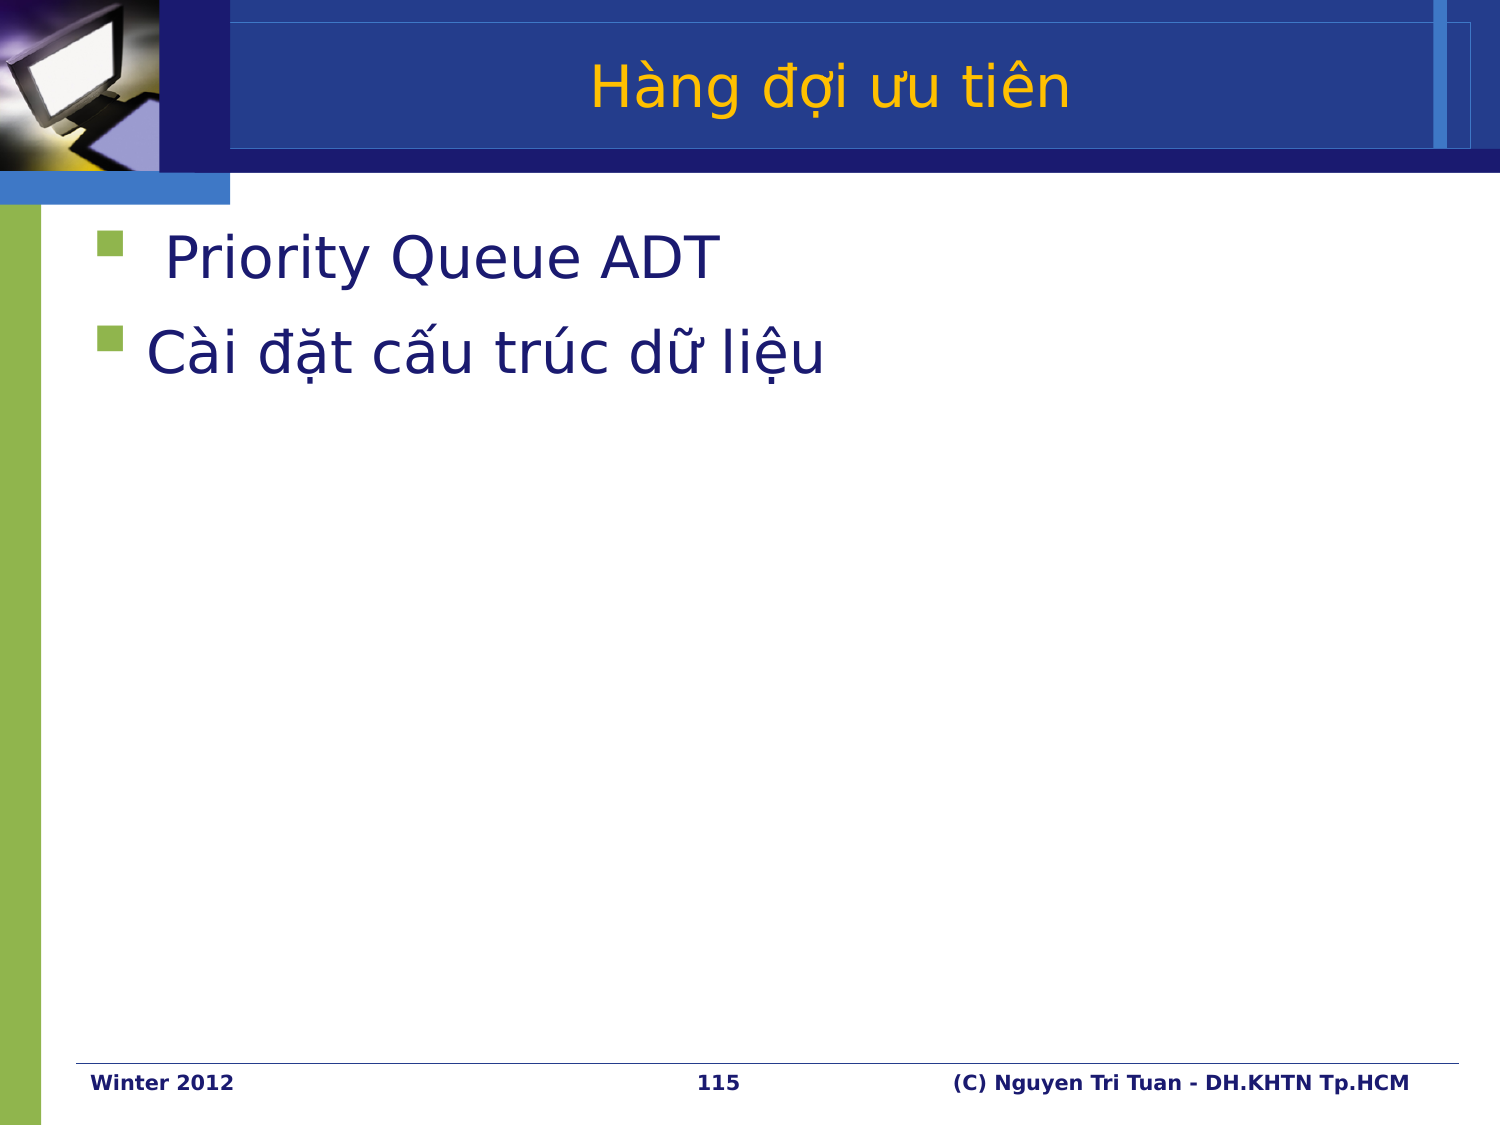

# Hàng đợi ưu tiên
 Priority Queue ADT
Cài đặt cấu trúc dữ liệu
Winter 2012
115
(C) Nguyen Tri Tuan - DH.KHTN Tp.HCM